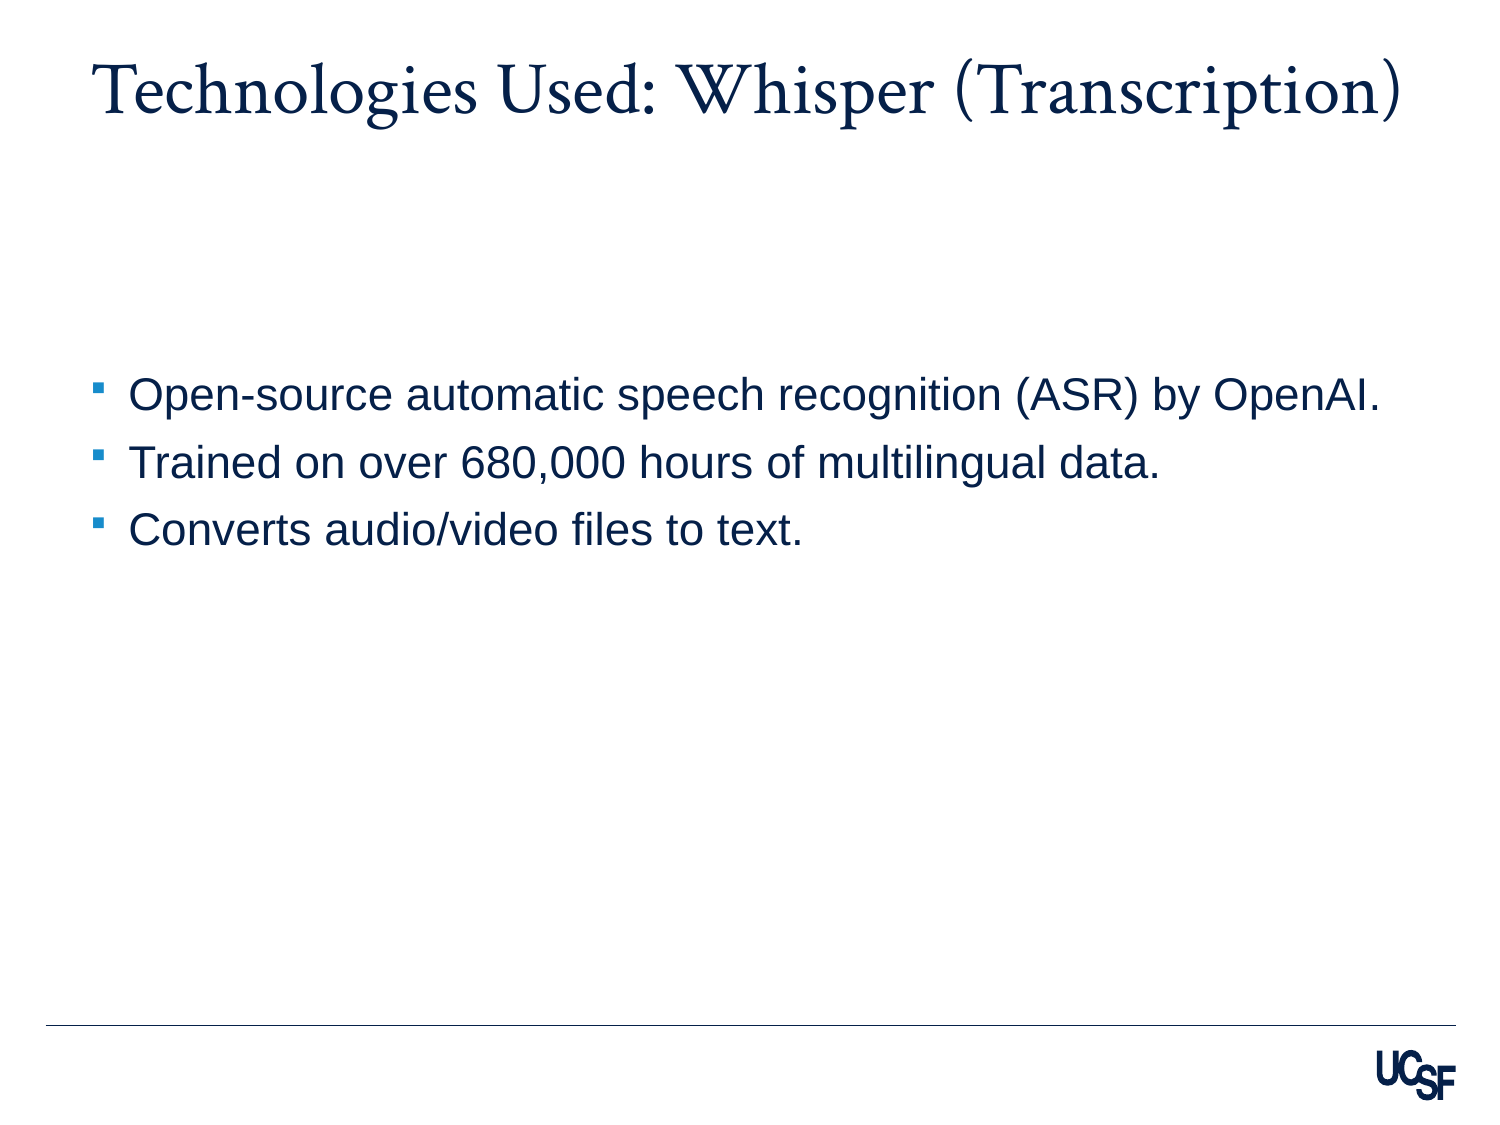

# Technologies Used: Whisper (Transcription)
Open-source automatic speech recognition (ASR) by OpenAI.
Trained on over 680,000 hours of multilingual data.
Converts audio/video files to text.